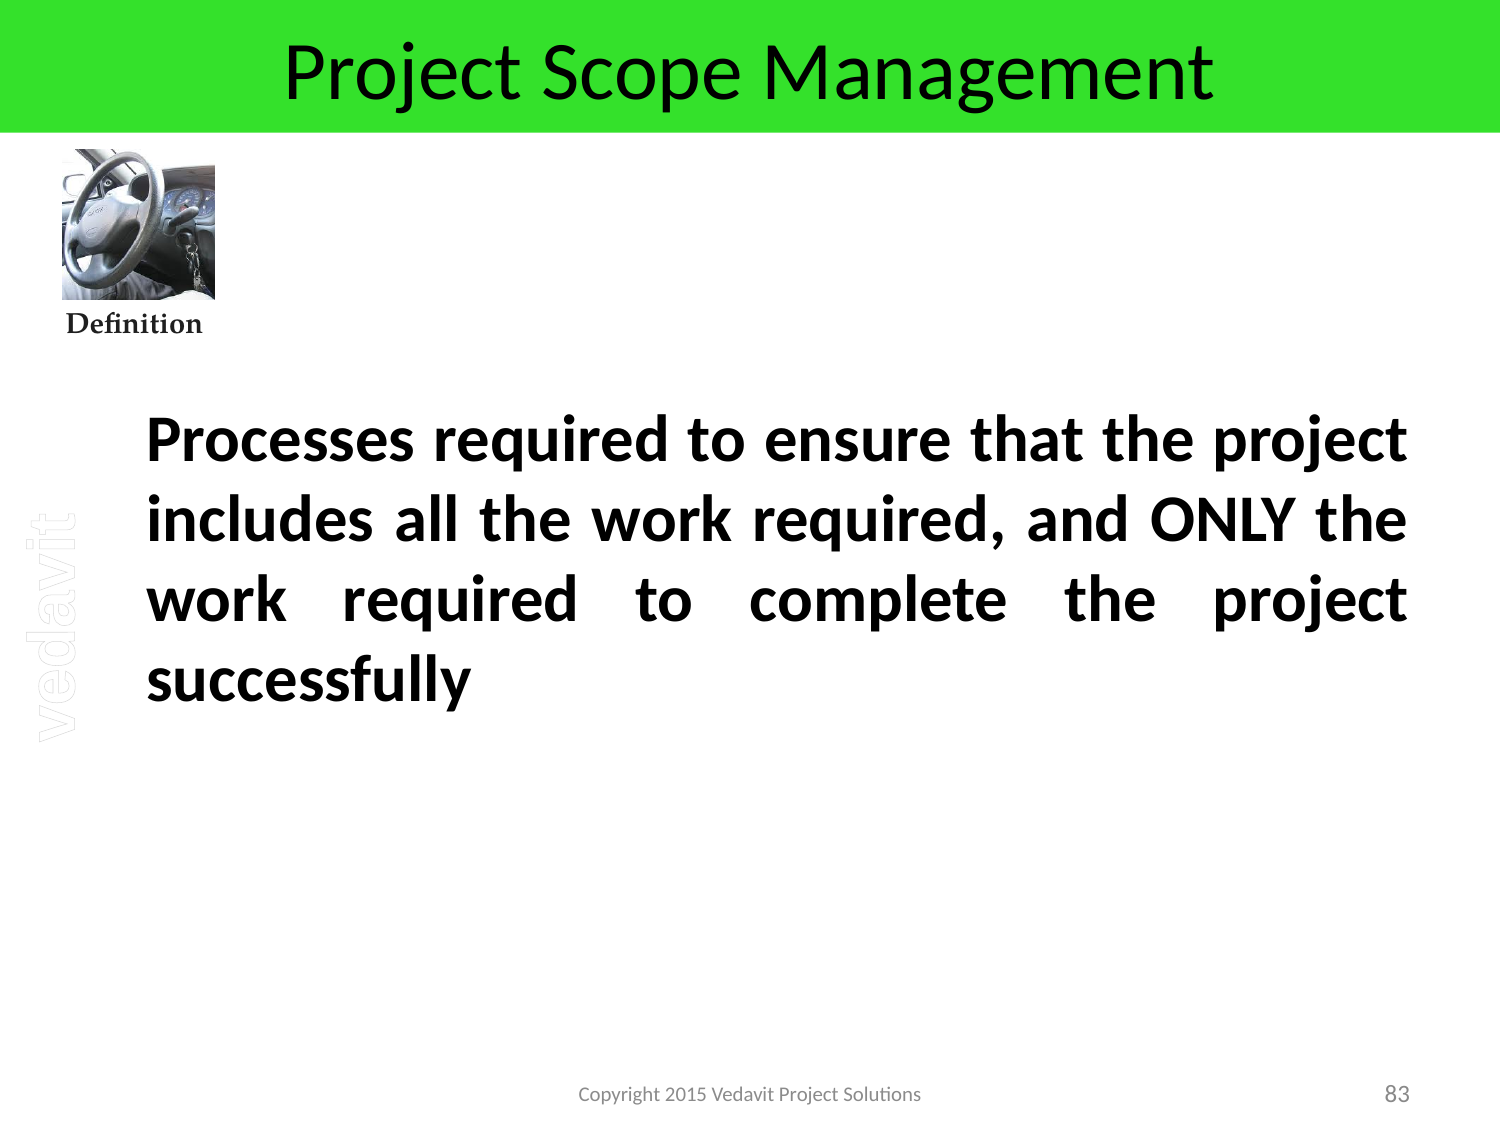

# Project Scope Management
	Processes required to ensure that the project includes all the work required, and ONLY the work required to complete the project successfully

Copyright 2015 Vedavit Project Solutions
83